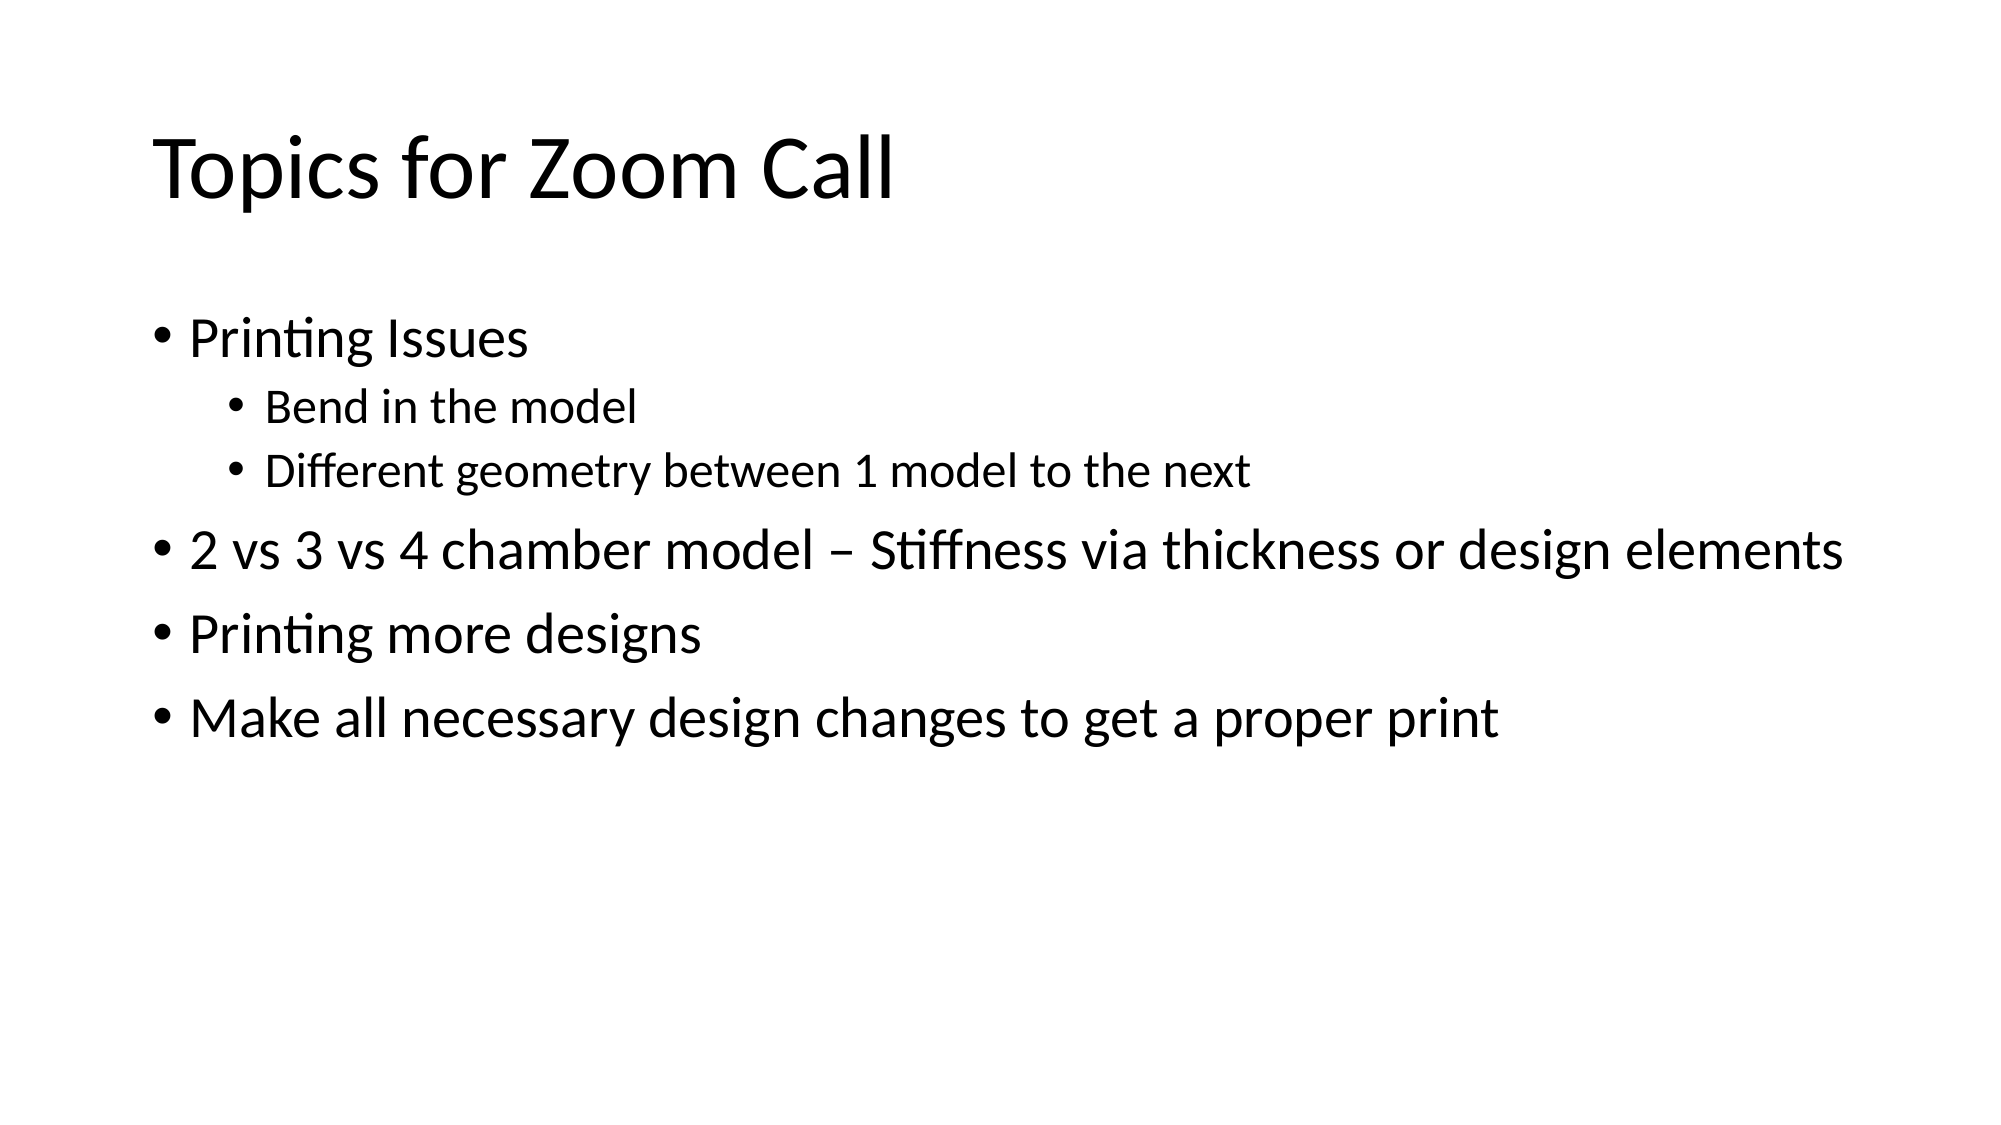

# Topics for Zoom Call
Printing Issues
Bend in the model
Different geometry between 1 model to the next
2 vs 3 vs 4 chamber model – Stiffness via thickness or design elements
Printing more designs
Make all necessary design changes to get a proper print